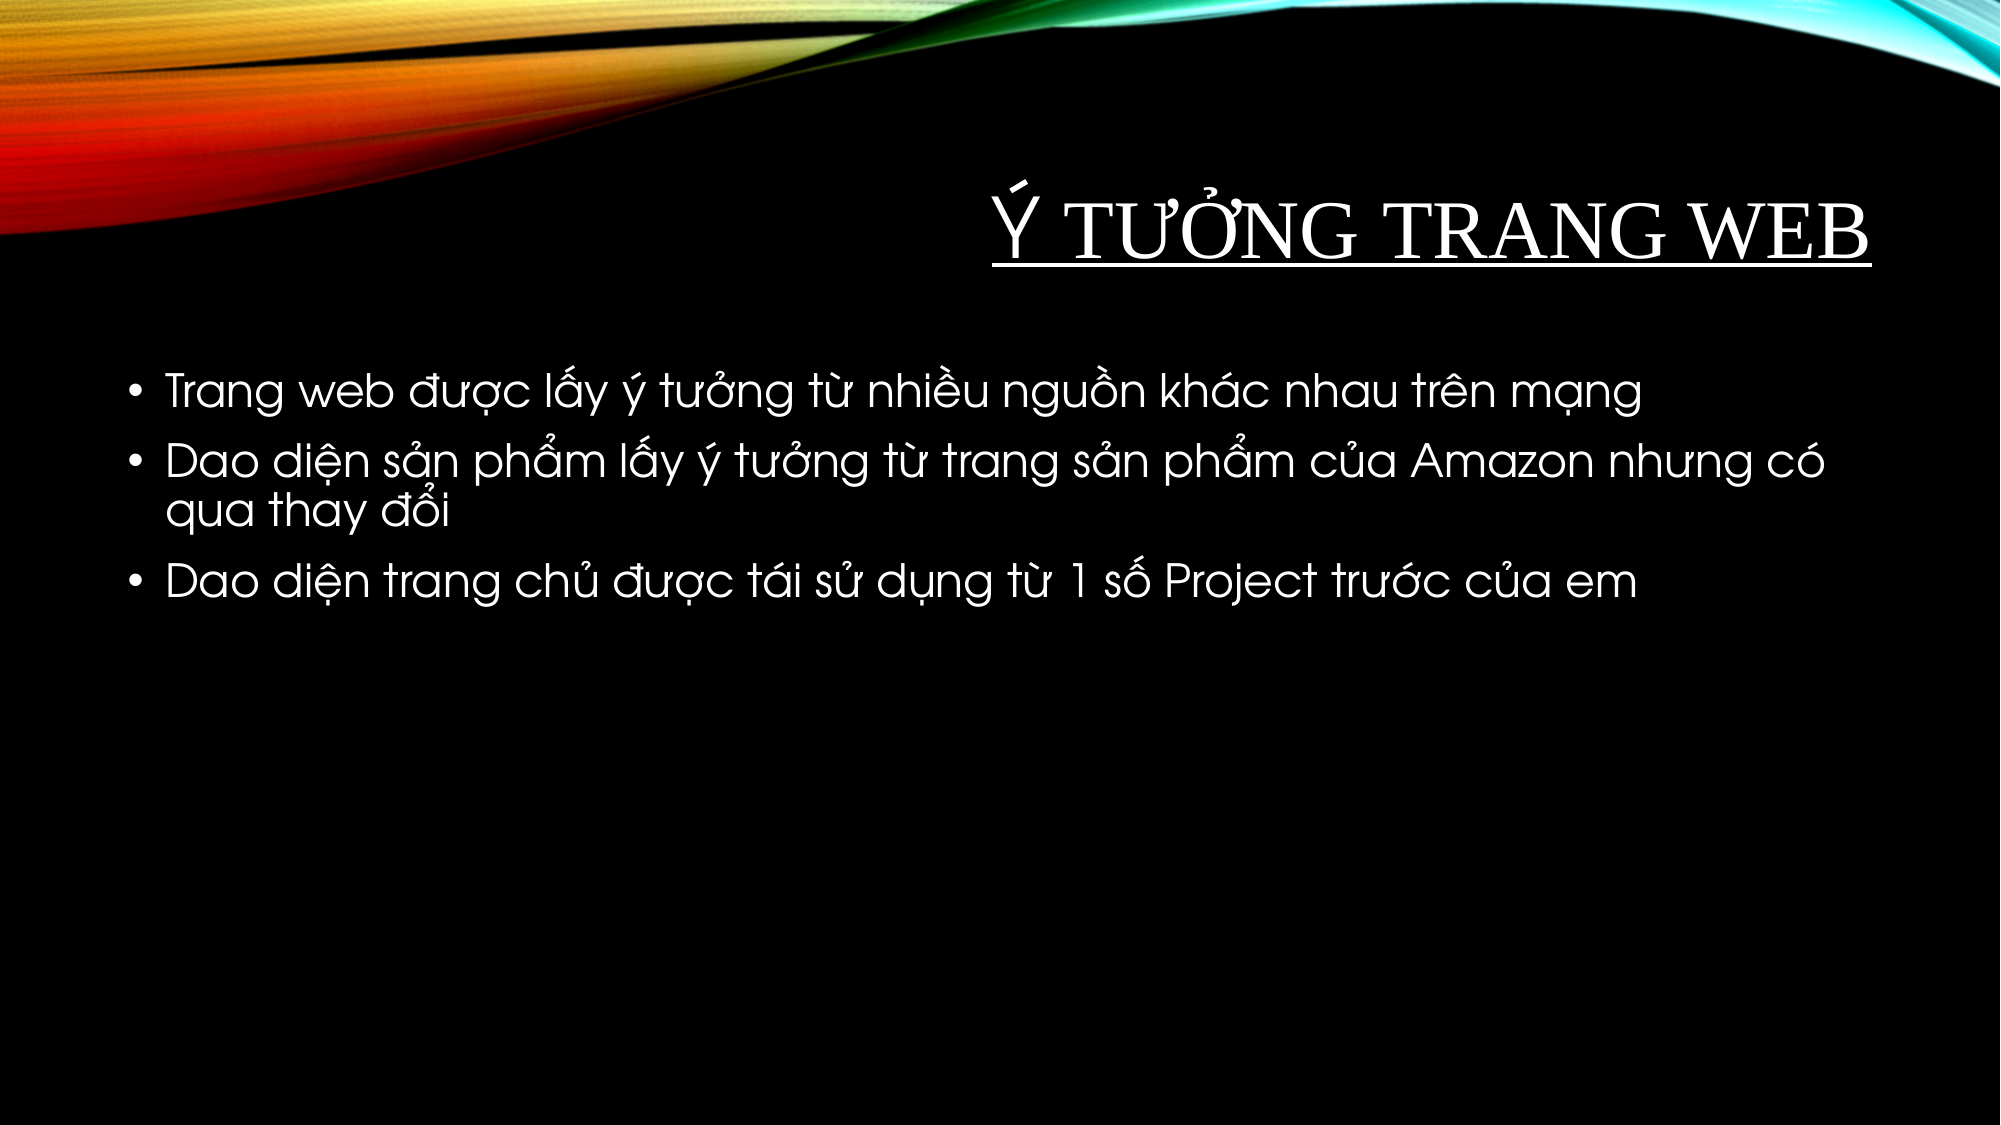

# Ý tưởng trang web
Trang web được lấy ý tưởng từ nhiều nguồn khác nhau trên mạng
Dao diện sản phẩm lấy ý tưởng từ trang sản phẩm của Amazon nhưng có qua thay đổi
Dao diện trang chủ được tái sử dụng từ 1 số Project trước của em